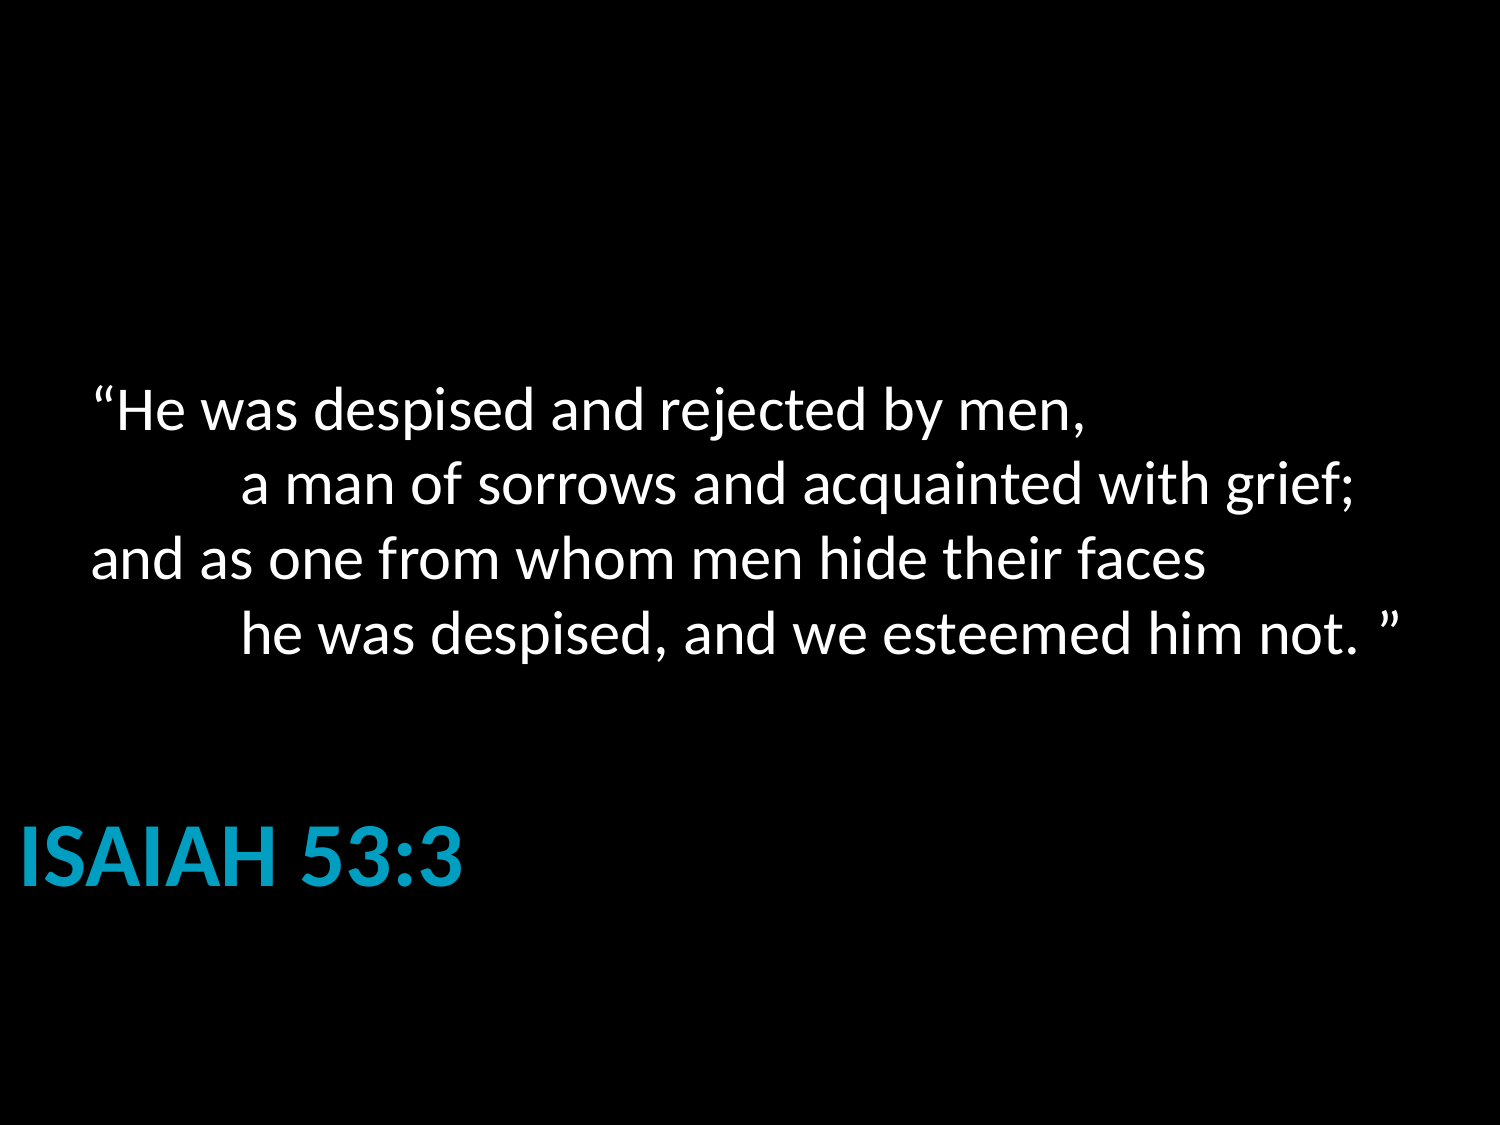

# “He was despised and rejected by men,  a man of sorrows and acquainted with grief;  and as one from whom men hide their faces  he was despised, and we esteemed him not. ”
ISAIAH 53:3